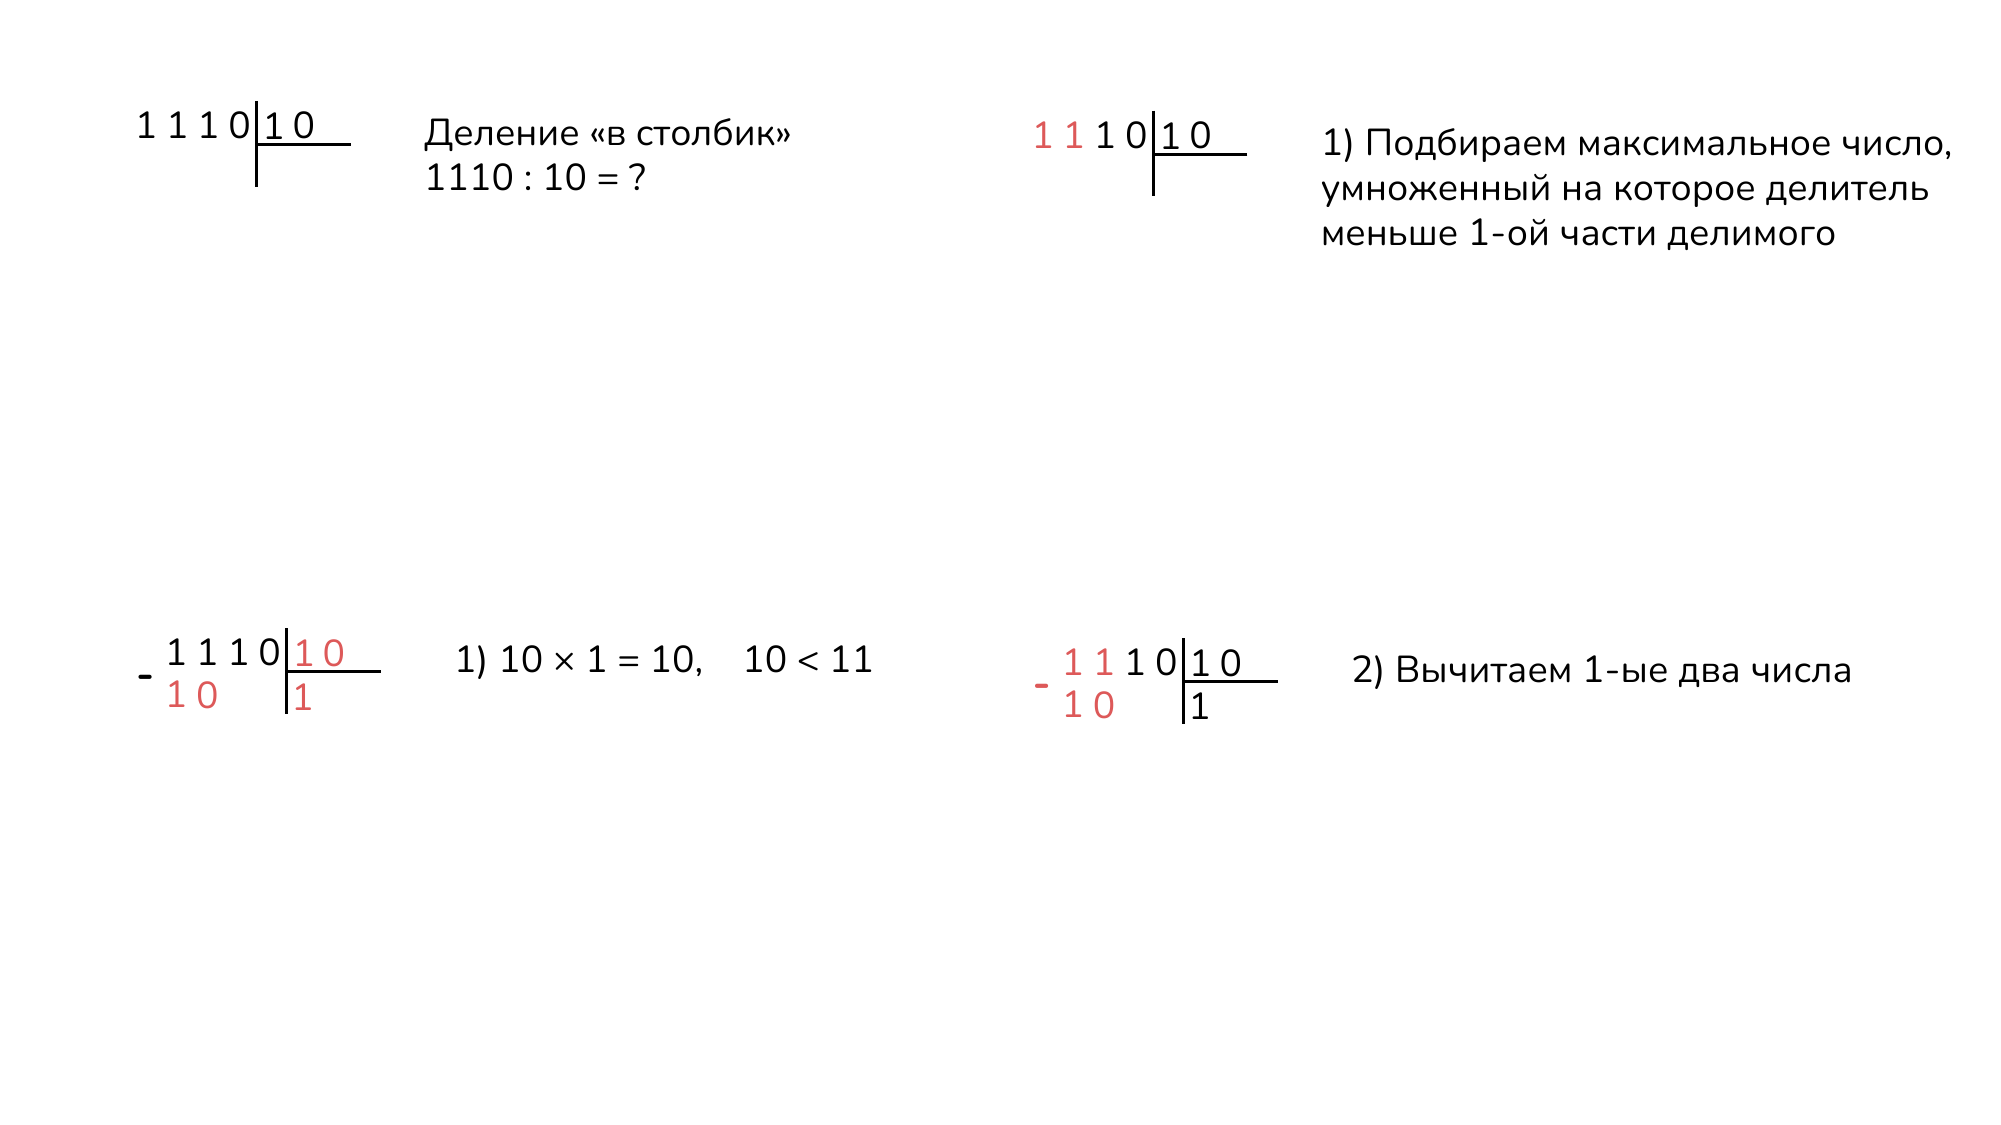

Деление «в столбик»
1110 : 10 = ?
1
0
1
1
0

1
-

1

1
1) Подбираем максимальное число, умноженный на которое делитель меньше 1-ой части делимого
1
0
1
1
0

1
-

1

1
1) 10 × 1 = 10,    10 < 11
1
0
1
1
0

1
-
1
0

1
1

1
2) Вычитаем 1-ые два числа
1
0
1
1
0

1
-
1
0

1
1

1